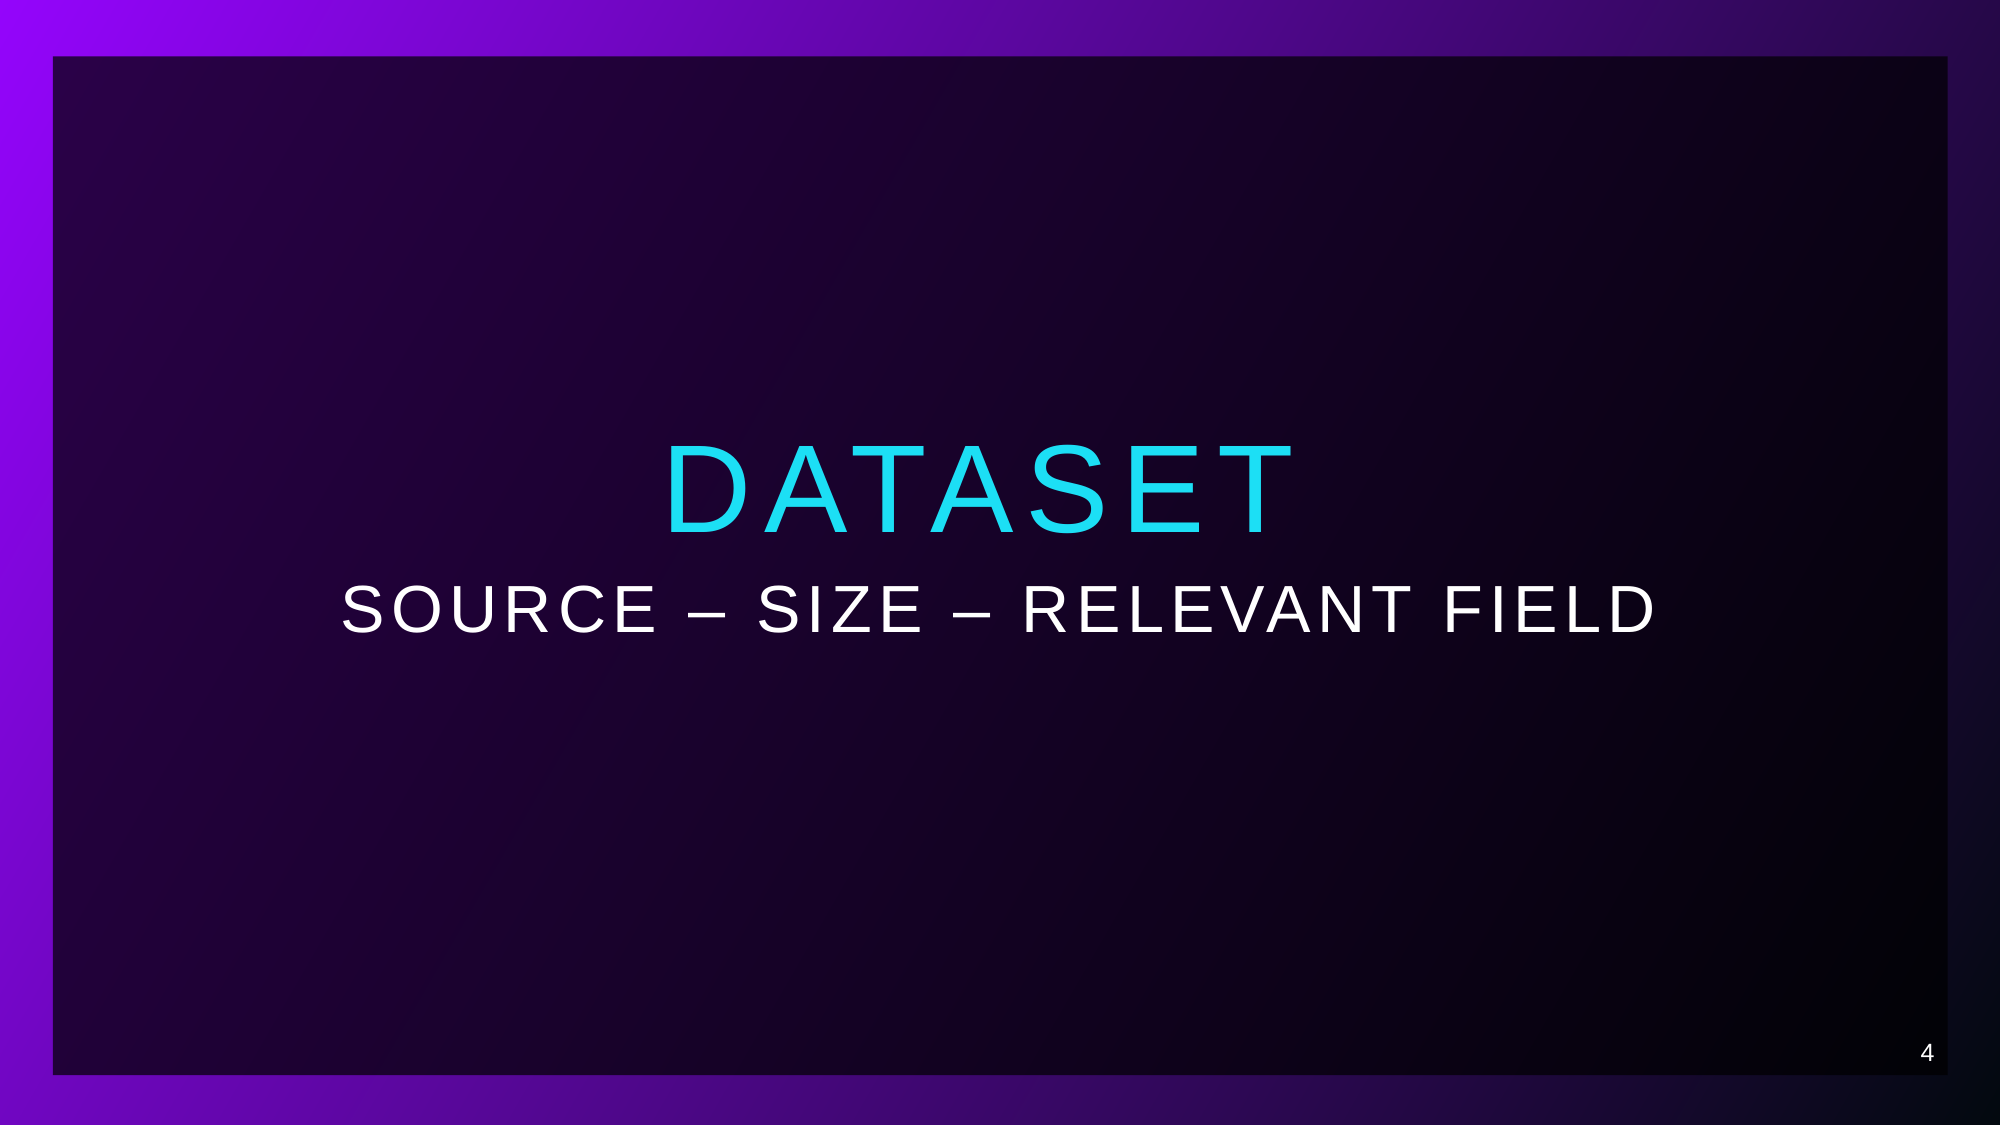

Dataset
# Source – size – relevant field
4